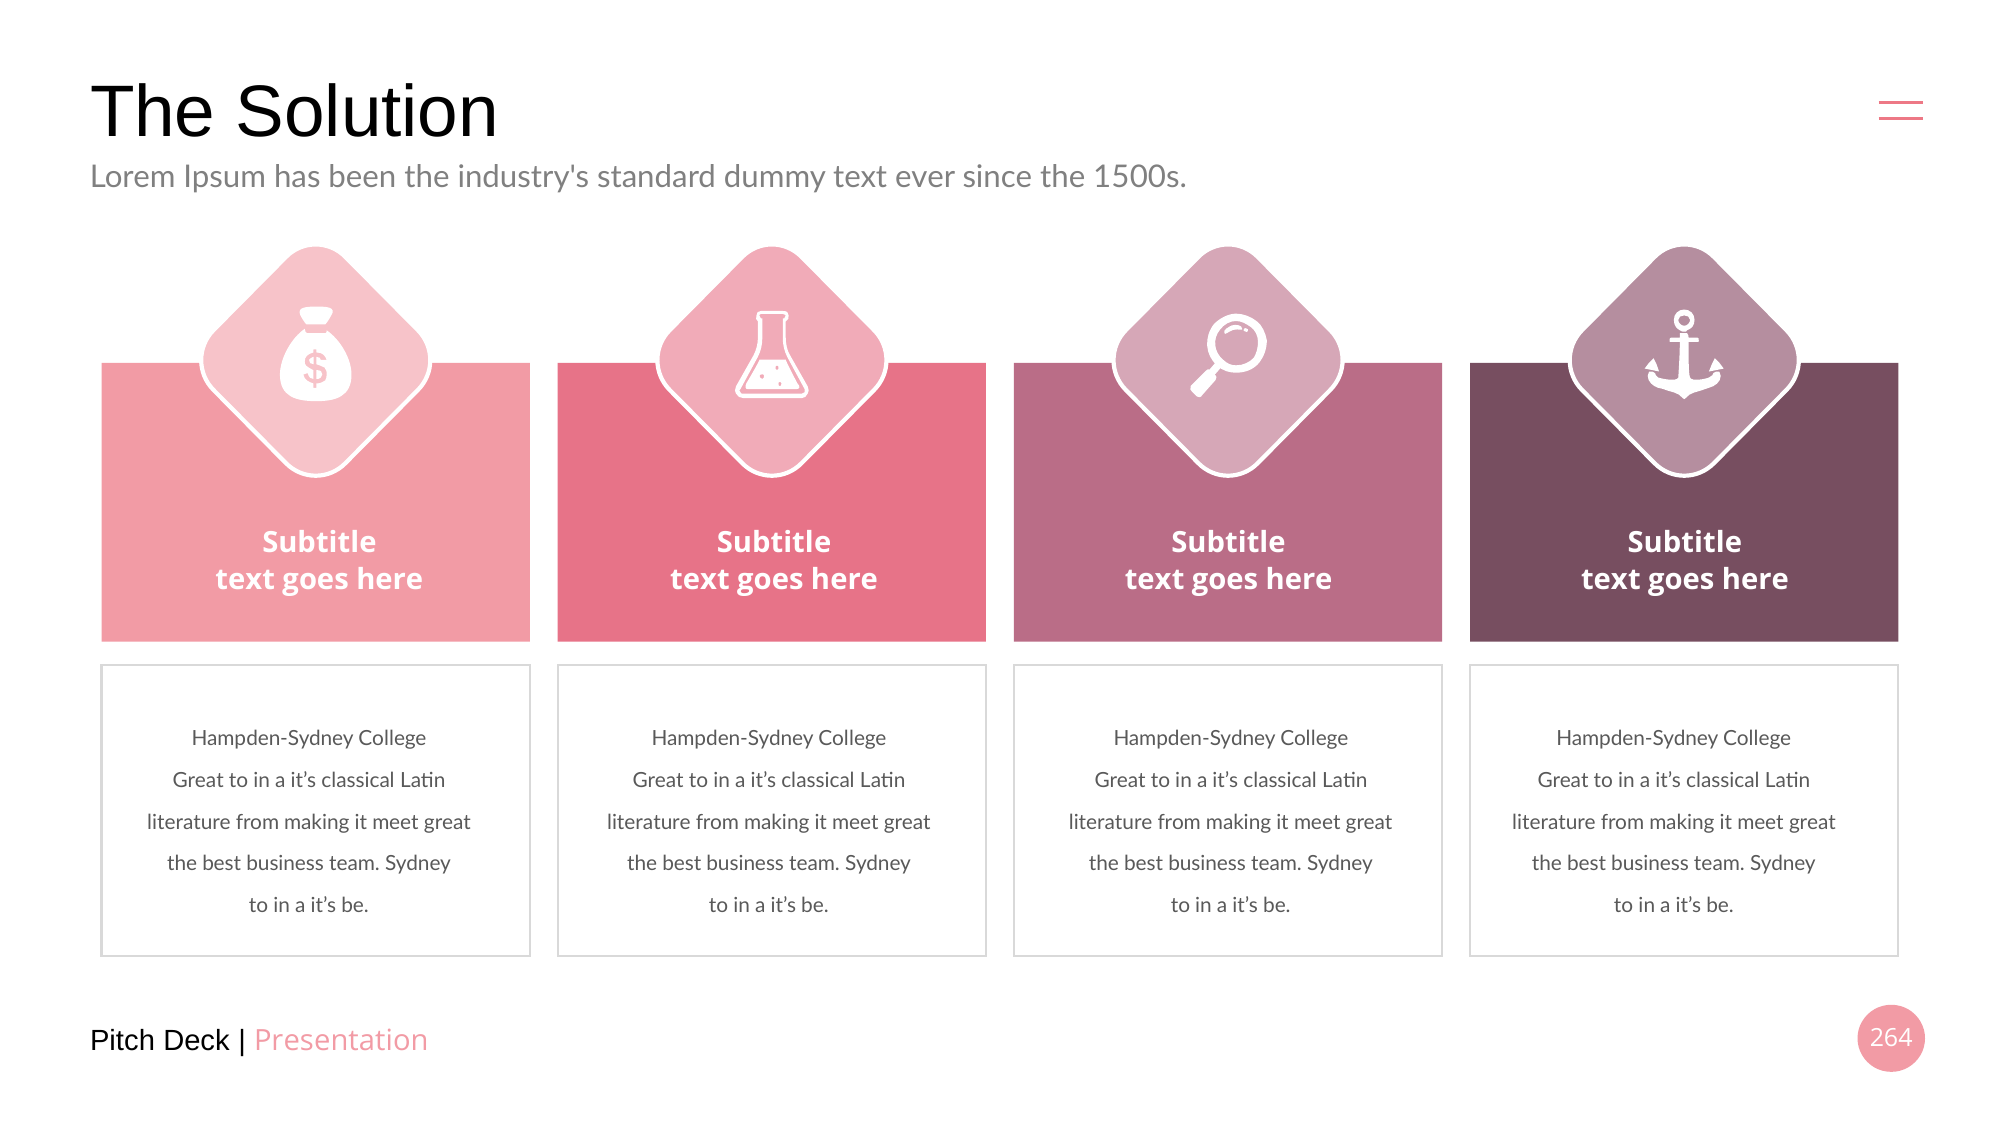

# The Solution
Lorem Ipsum has been the industry's standard dummy text ever since the 1500s.

Subtitle
text goes here
Subtitle
text goes here
Subtitle
text goes here
Subtitle
text goes here

Hampden-Sydney College
Great to in a it’s classical Latin literature from making it meet great the best business team. Sydney
to in a it’s be.
Hampden-Sydney College
Great to in a it’s classical Latin literature from making it meet great the best business team. Sydney
to in a it’s be.
Hampden-Sydney College
Great to in a it’s classical Latin literature from making it meet great the best business team. Sydney
to in a it’s be.
Hampden-Sydney College
Great to in a it’s classical Latin literature from making it meet great the best business team. Sydney
to in a it’s be.
Pitch Deck | Presentation
264